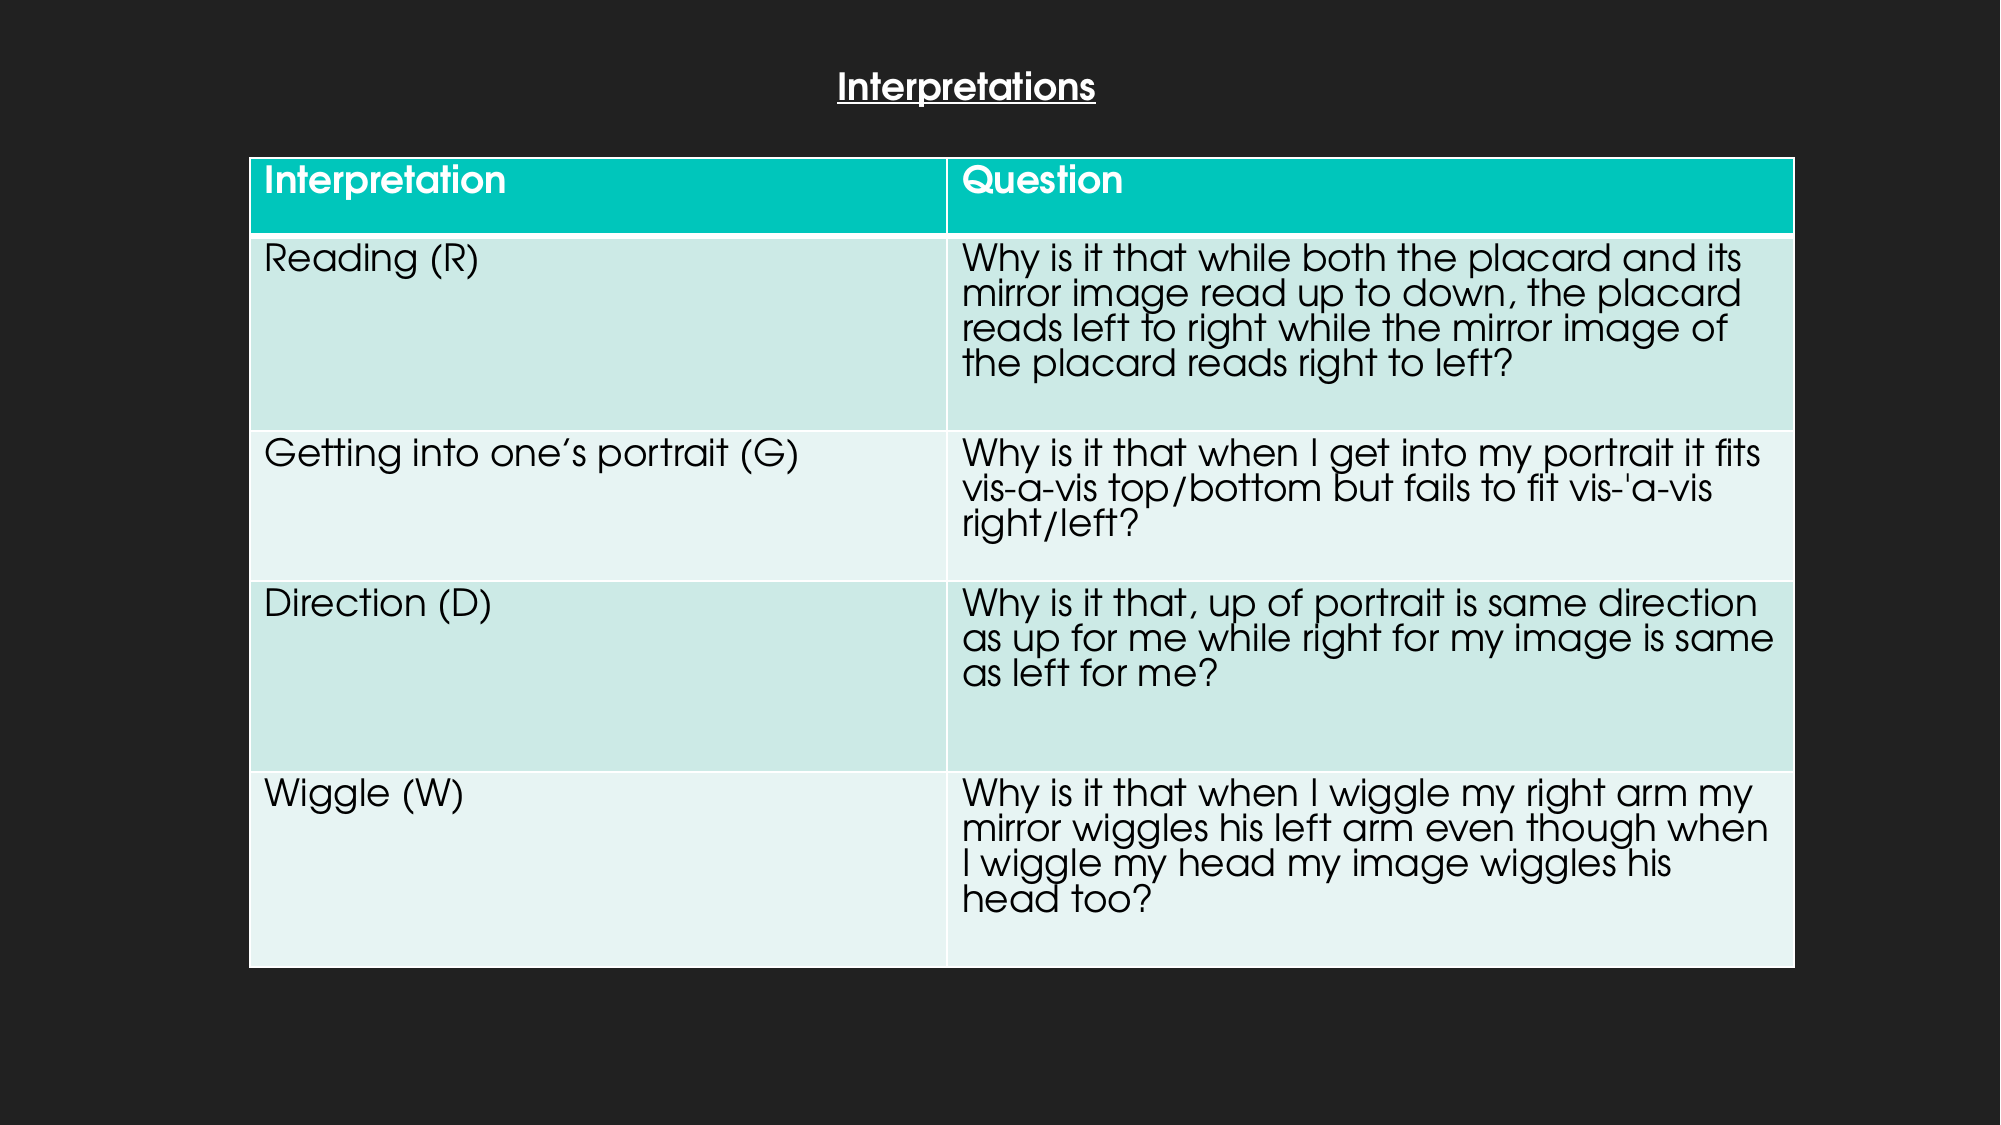

Interpretations
| Interpretation | Question |
| --- | --- |
| Reading (R) | Why is it that while both the placard and its mirror image read up to down, the placard reads left to right while the mirror image of the placard reads right to left? |
| Getting into one’s portrait (G) | Why is it that when I get into my portrait it fits vis-a-vis top/bottom but fails to fit vis-'a-vis right/left? |
| Direction (D) | Why is it that, up of portrait is same direction as up for me while right for my image is same as left for me? |
| Wiggle (W) | Why is it that when I wiggle my right arm my mirror wiggles his left arm even though when I wiggle my head my image wiggles his head too? |